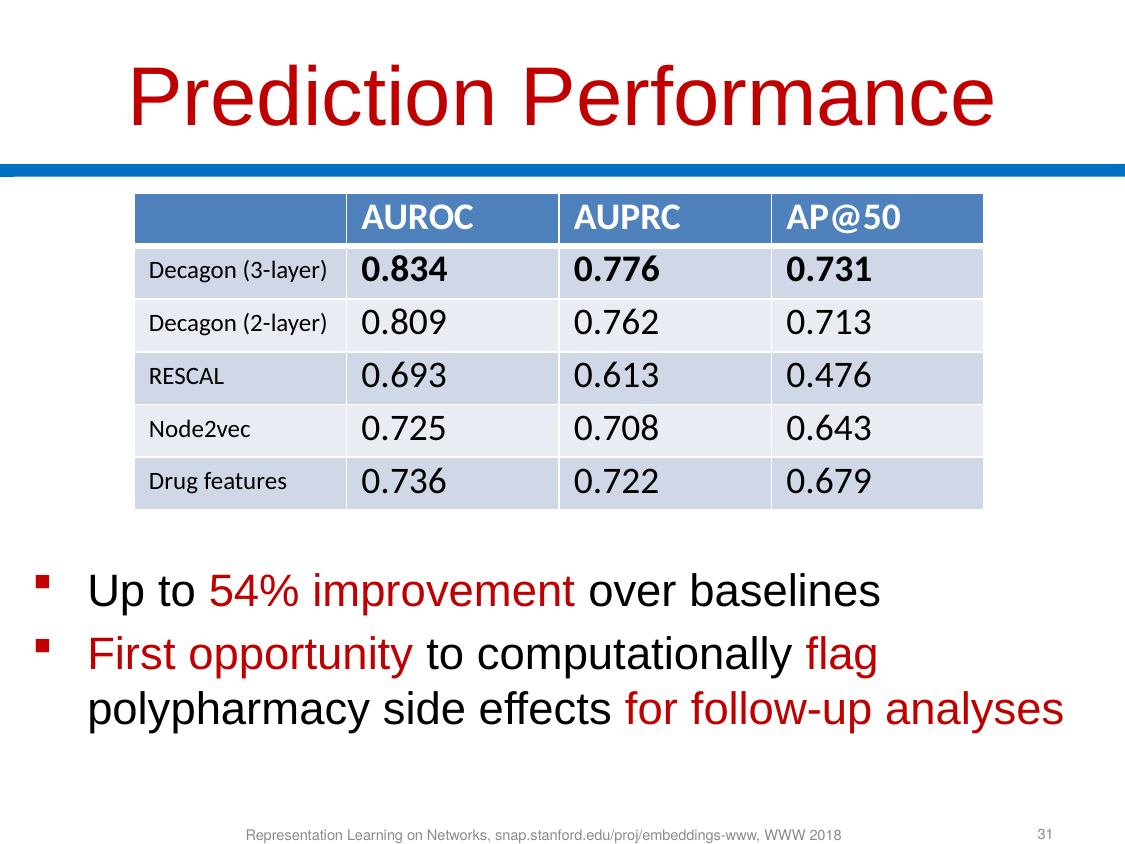

# Prediction Performance
|  | AUROC | AUPRC | AP@50 |
| --- | --- | --- | --- |
| Decagon (3-layer) | 0.834 | 0.776 | 0.731 |
| Decagon (2-layer) | 0.809 | 0.762 | 0.713 |
| RESCAL | 0.693 | 0.613 | 0.476 |
| Node2vec | 0.725 | 0.708 | 0.643 |
| Drug features | 0.736 | 0.722 | 0.679 |
Up to 54% improvement over baselines
First opportunity to computationally flag polypharmacy side effects for follow-up analyses
31
Representation Learning on Networks, snap.stanford.edu/proj/embeddings-www, WWW 2018